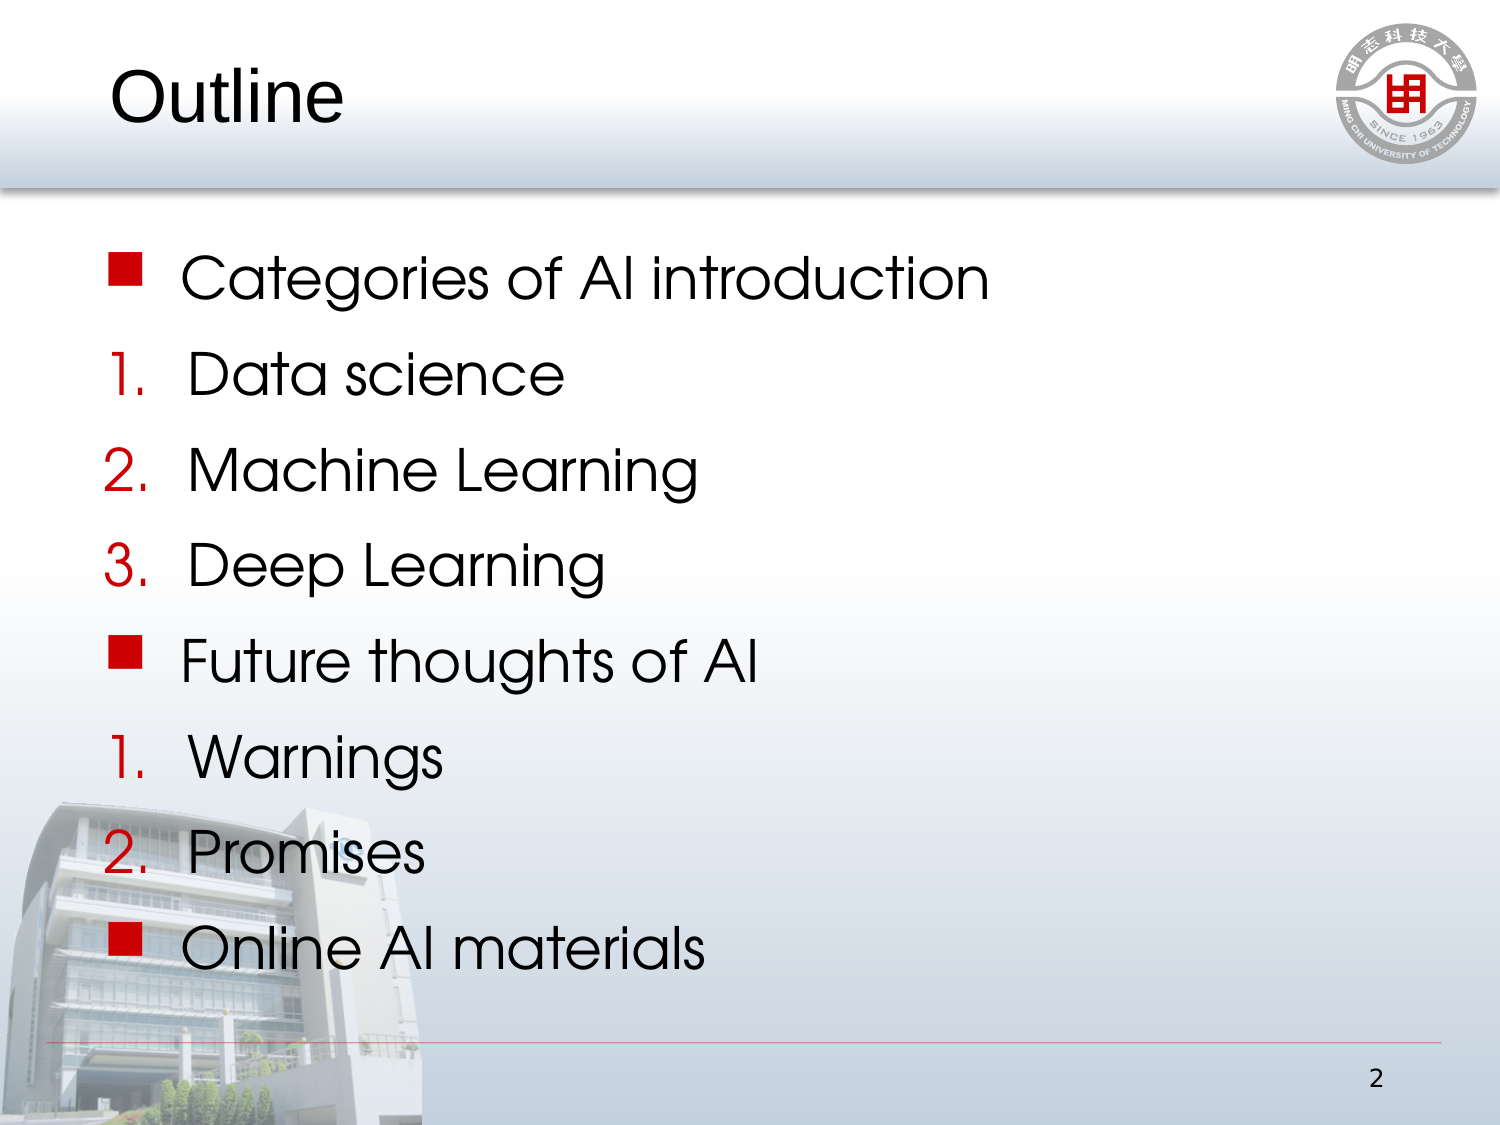

# Outline
Categories of AI introduction
Data science
Machine Learning
Deep Learning
Future thoughts of AI
Warnings
Promises
Online AI materials
2